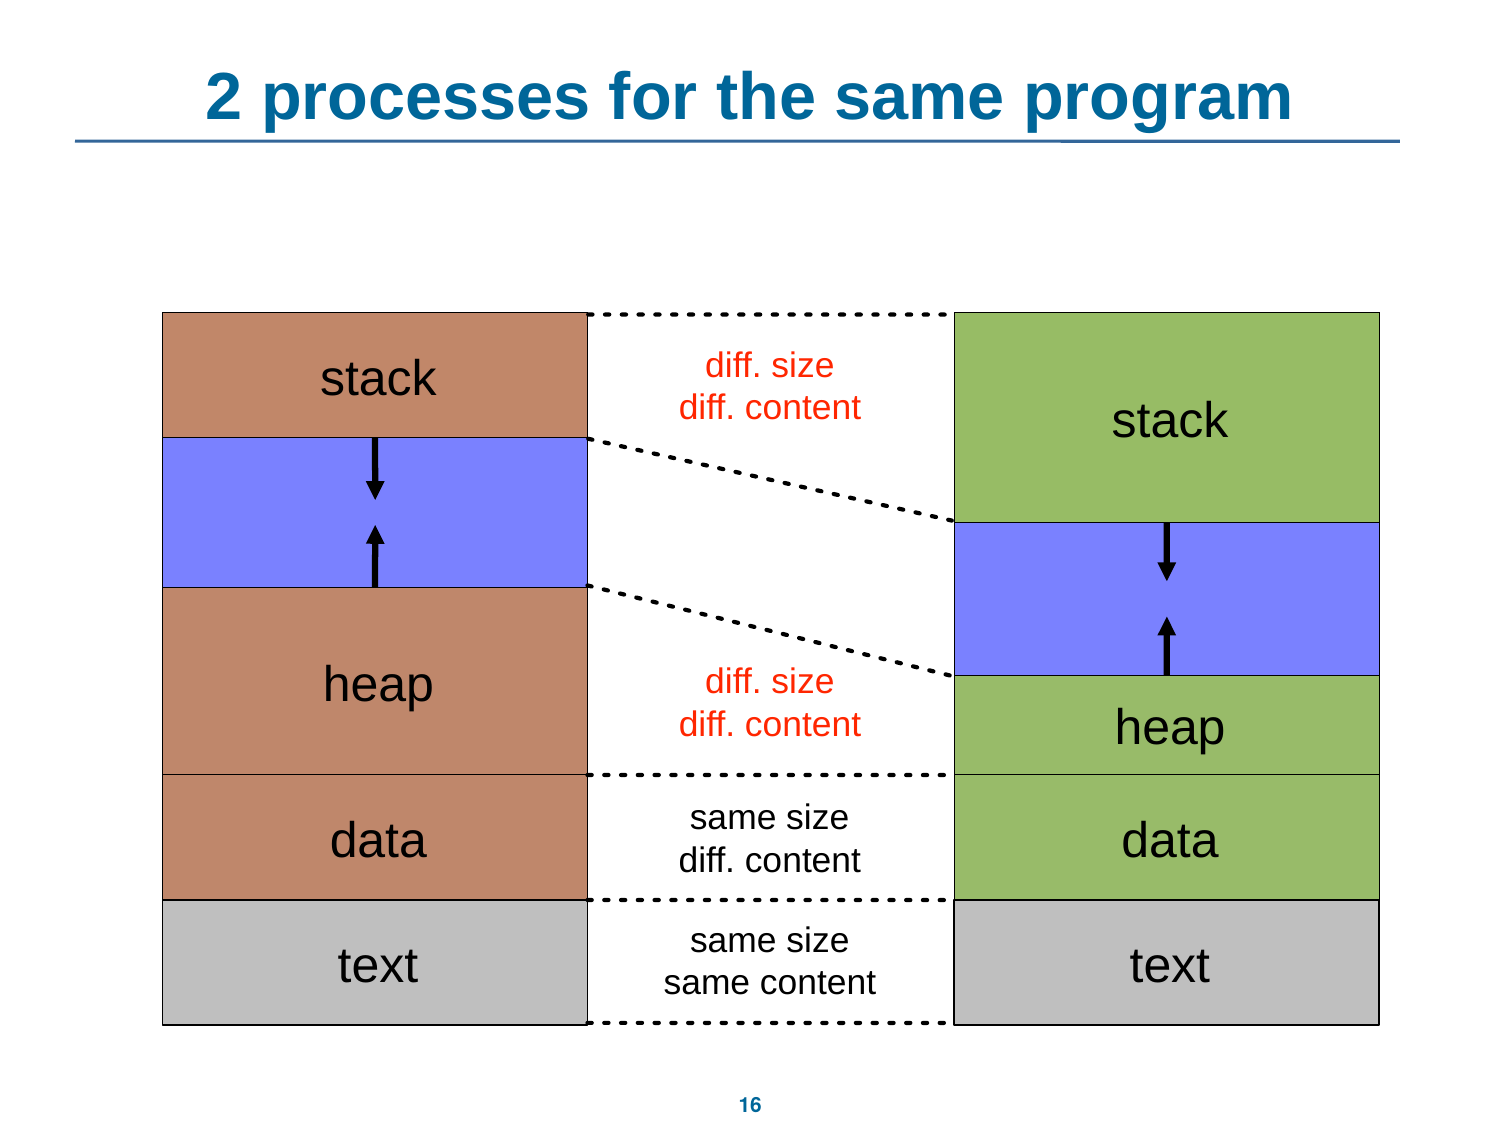

# 2 processes for the same program
stack
stack

diff. size
diff. content

heap

diff. size
diff. content
heap
data

data
same size
diff. content

text

text
same size
same content